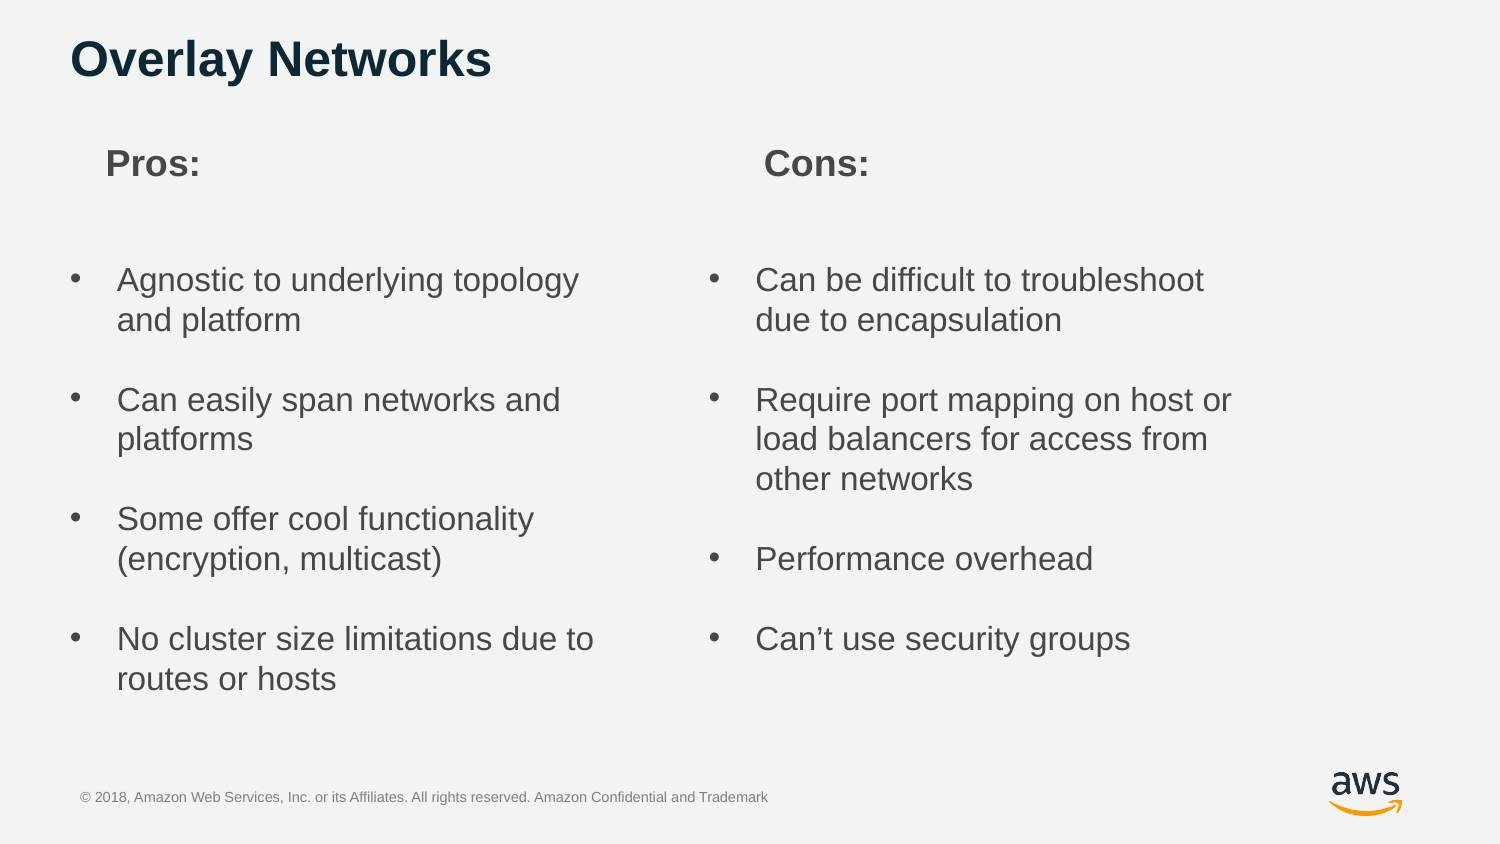

# Overlay Networks
Pros:
Cons:
Agnostic to underlying topology and platform

Can easily span networks and platforms

Some offer cool functionality (encryption, multicast)

No cluster size limitations due to routes or hosts
Can be difficult to troubleshoot due to encapsulation

Require port mapping on host or load balancers for access from other networks

Performance overhead

Can’t use security groups